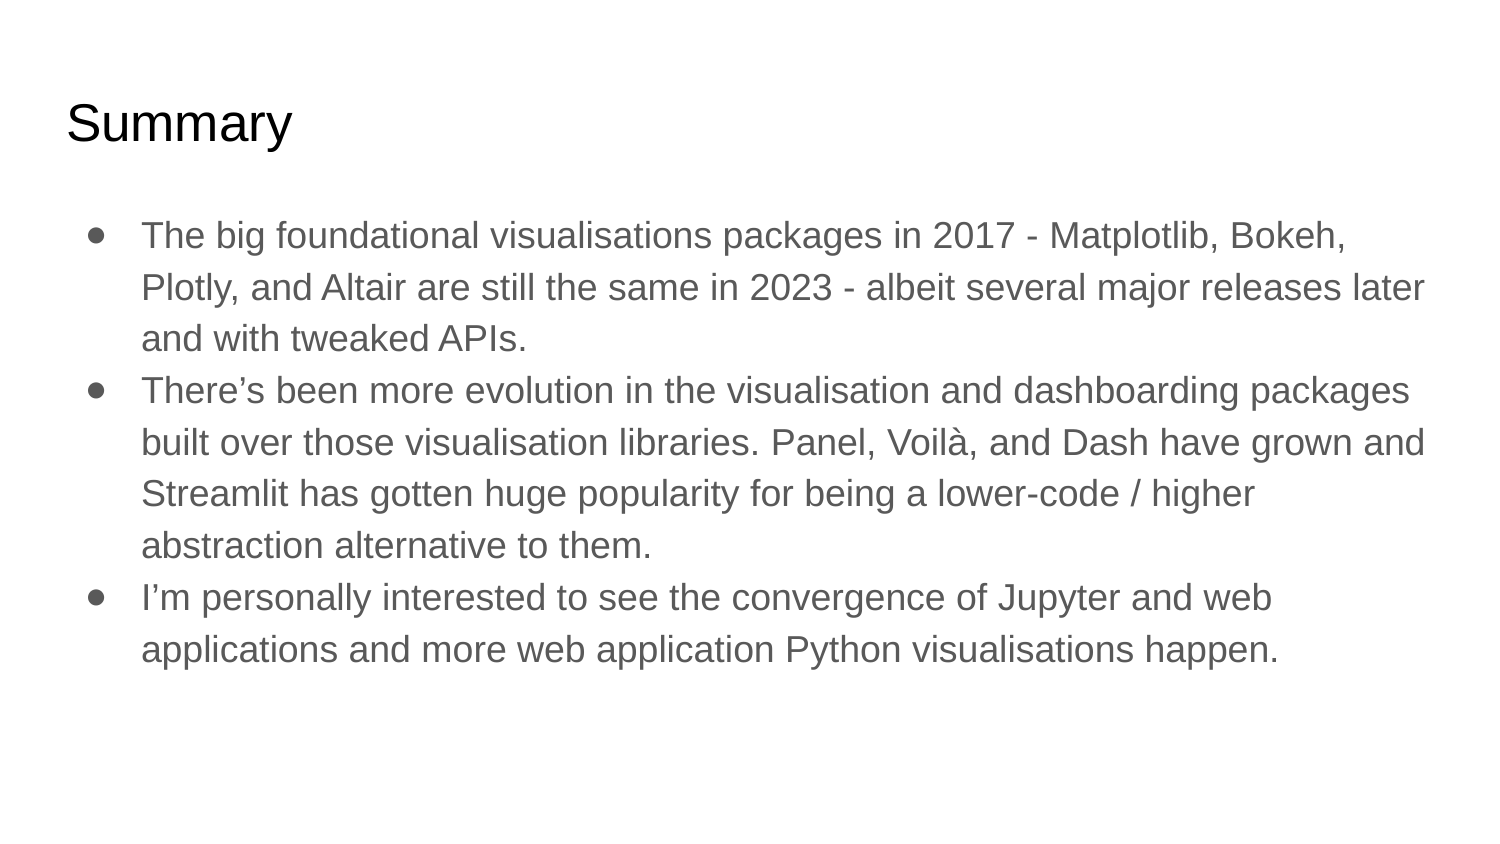

# Summary
The big foundational visualisations packages in 2017 - Matplotlib, Bokeh, Plotly, and Altair are still the same in 2023 - albeit several major releases later and with tweaked APIs.
There’s been more evolution in the visualisation and dashboarding packages built over those visualisation libraries. Panel, Voilà, and Dash have grown and Streamlit has gotten huge popularity for being a lower-code / higher abstraction alternative to them.
I’m personally interested to see the convergence of Jupyter and web applications and more web application Python visualisations happen.